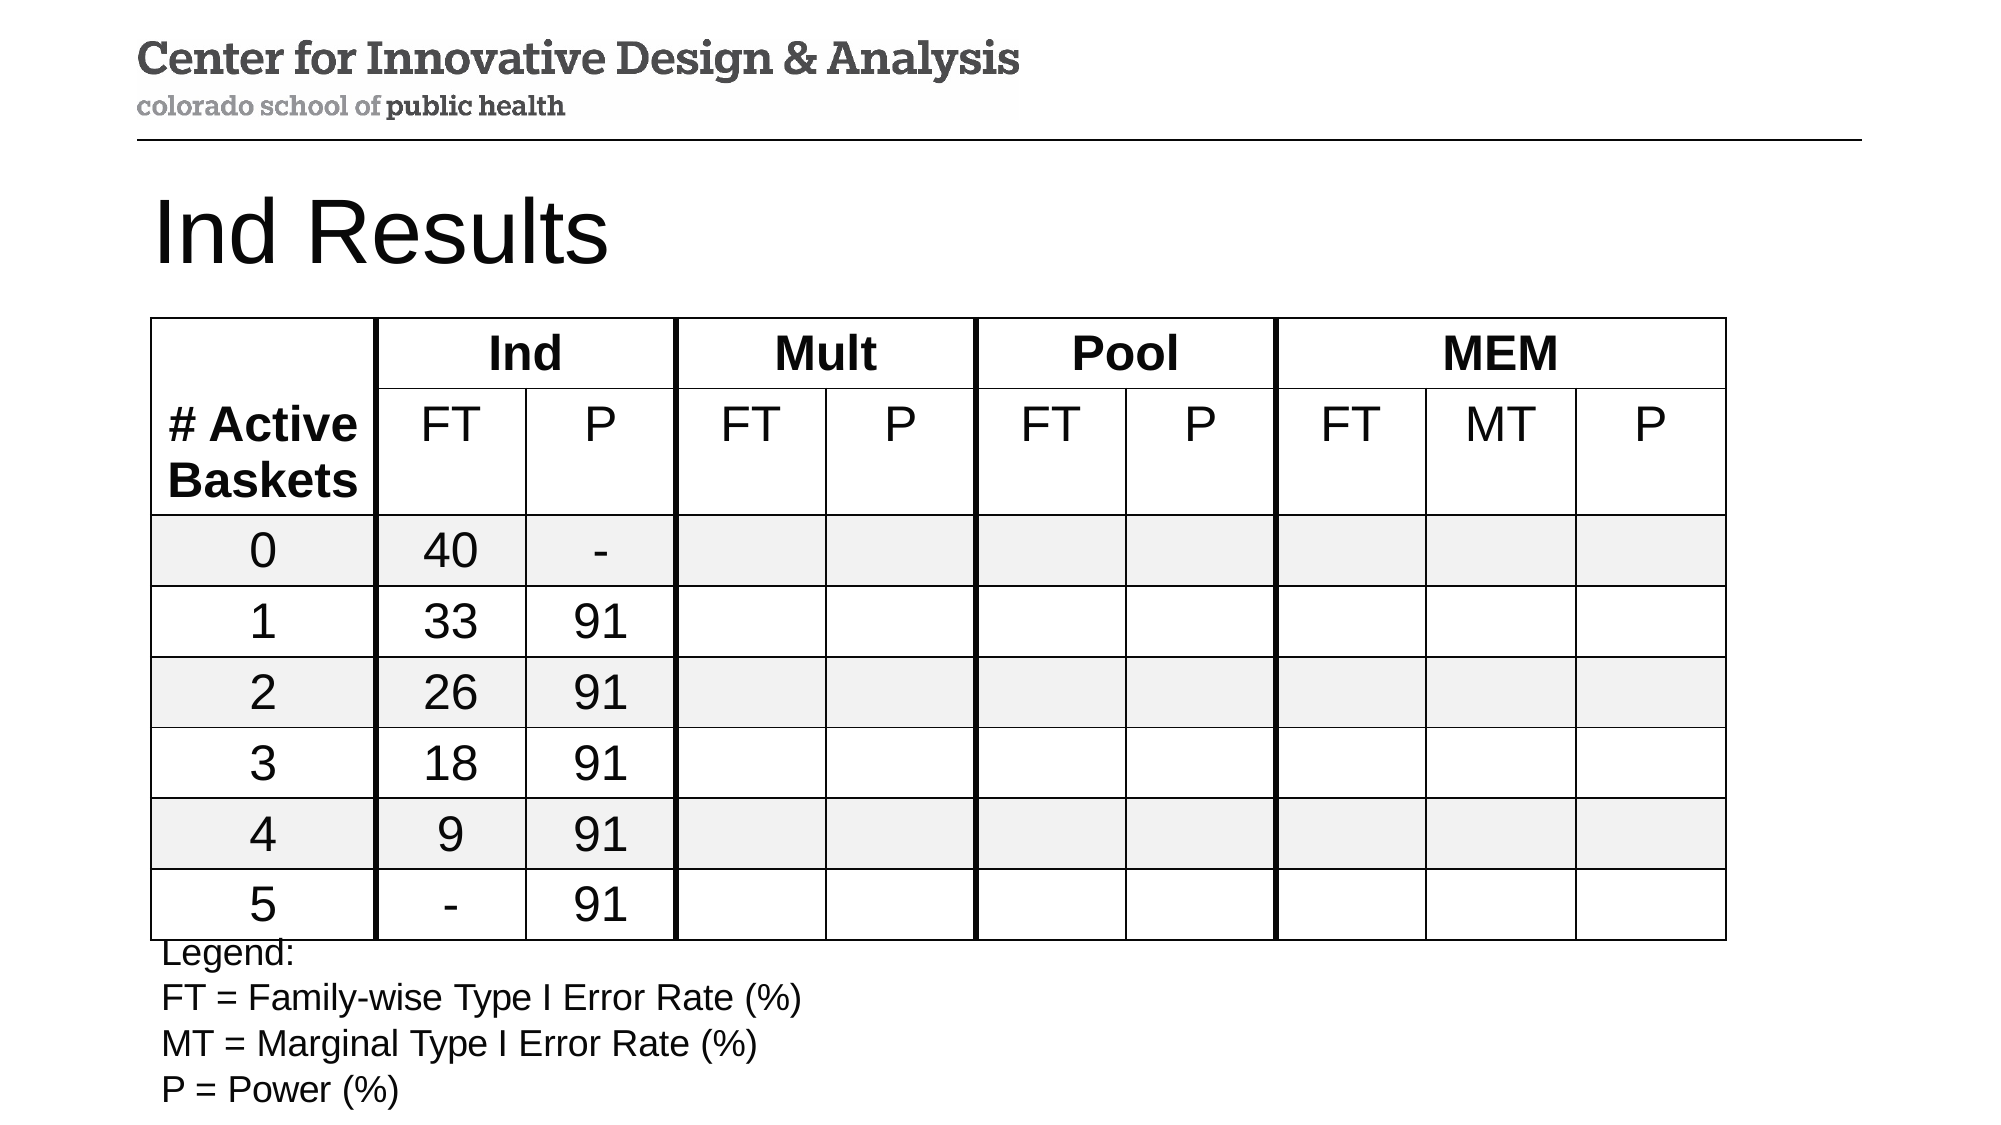

# Ind Results
| # Active Baskets | Ind |  | Mult |  | Pool |  | MEM |  |  |
| --- | --- | --- | --- | --- | --- | --- | --- | --- | --- |
|  | FT | P | FT | P | FT | P | FT | MT | P |
| 0 | 40 | - |  |  |  |  |  |  |  |
| 1 | 33 | 91 |  |  |  |  |  |  |  |
| 2 | 26 | 91 |  |  |  |  |  |  |  |
| 3 | 18 | 91 |  |  |  |  |  |  |  |
| 4 | 9 | 91 |  |  |  |  |  |  |  |
| 5 | - | 91 |  |  |  |  |  |  |  |
Legend:
FT = Family-wise Type I Error Rate (%)
MT = Marginal Type I Error Rate (%)
P = Power (%)